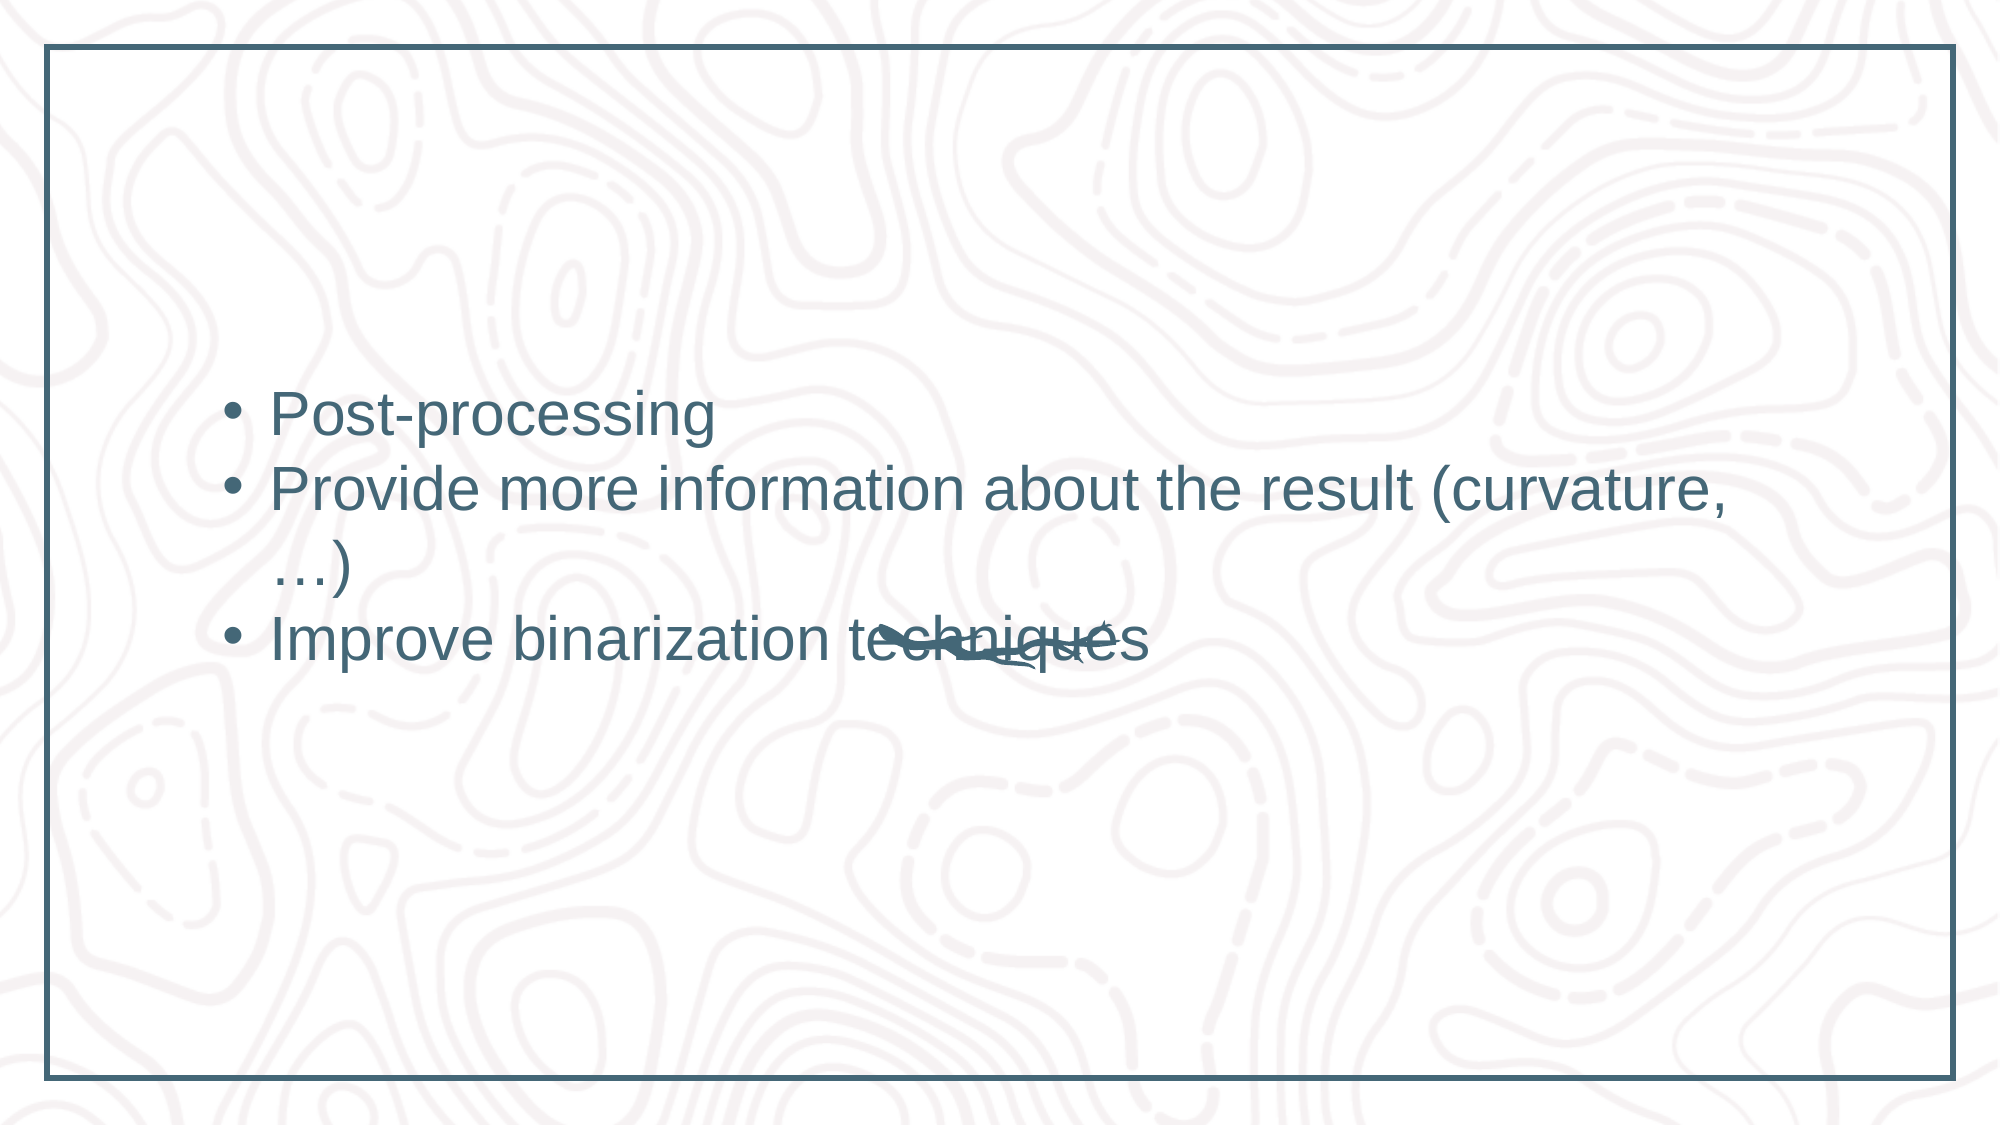

Post-processing
Provide more information about the result (curvature, …)
Improve binarization techniques